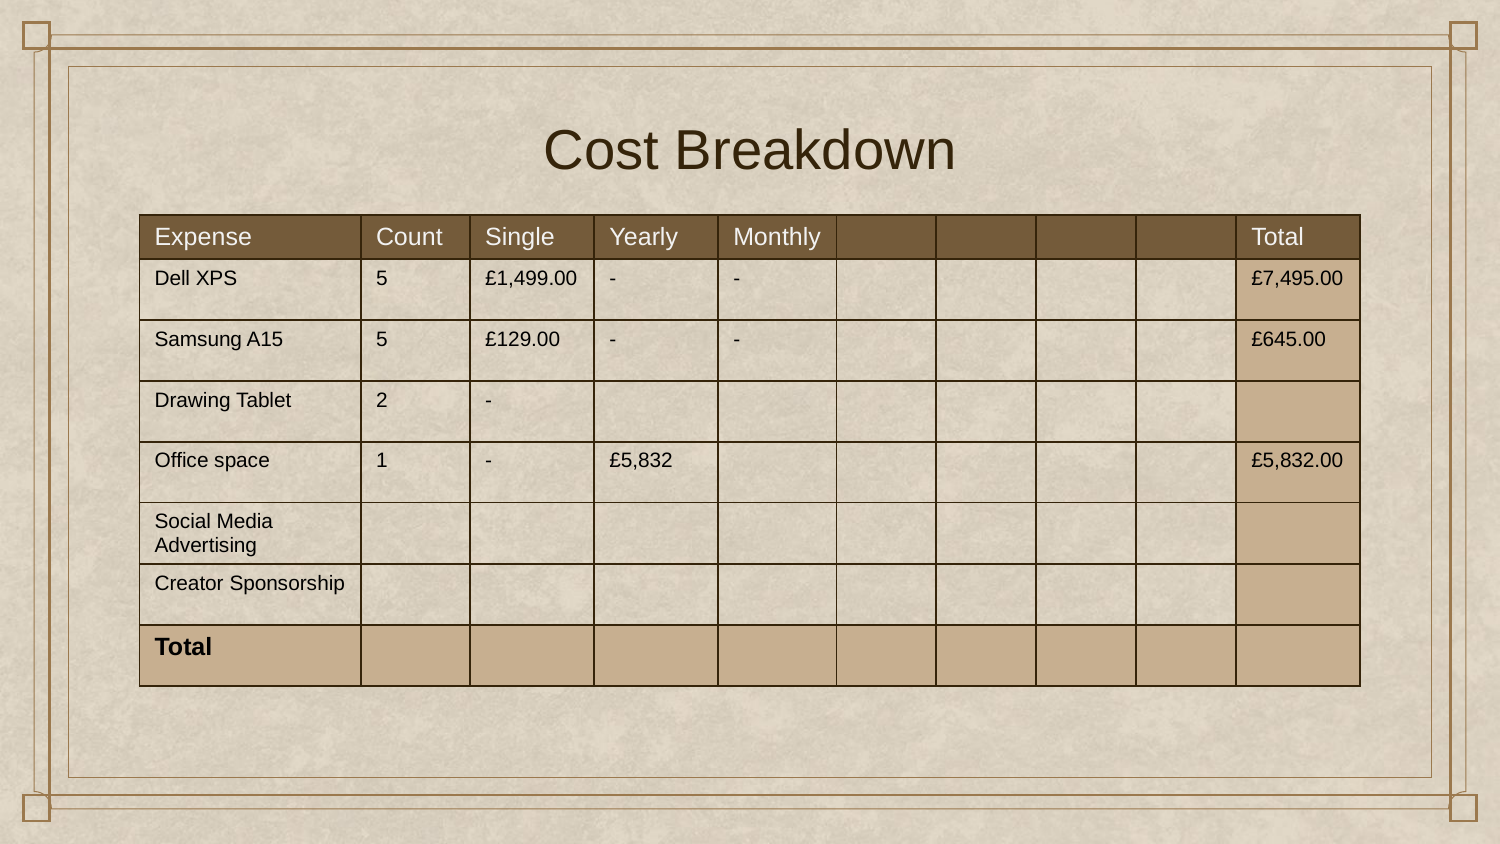

# Cost Breakdown
| Expense | Count | Single | Yearly | Monthly |  |  |  |  | Total |
| --- | --- | --- | --- | --- | --- | --- | --- | --- | --- |
| Dell XPS | 5 | £1,499.00 | - | - |  |  |  |  | £7,495.00 |
| Samsung A15 | 5 | £129.00 | - | - |  |  |  |  | £645.00 |
| Drawing Tablet | 2 | - |  |  |  |  |  |  |  |
| Office space | 1 | - | £5,832 |  |  |  |  |  | £5,832.00 |
| Social Media Advertising |  |  |  |  |  |  |  |  |  |
| Creator Sponsorship |  |  |  |  |  |  |  |  |  |
| Total |  |  |  |  |  |  |  |  |  |